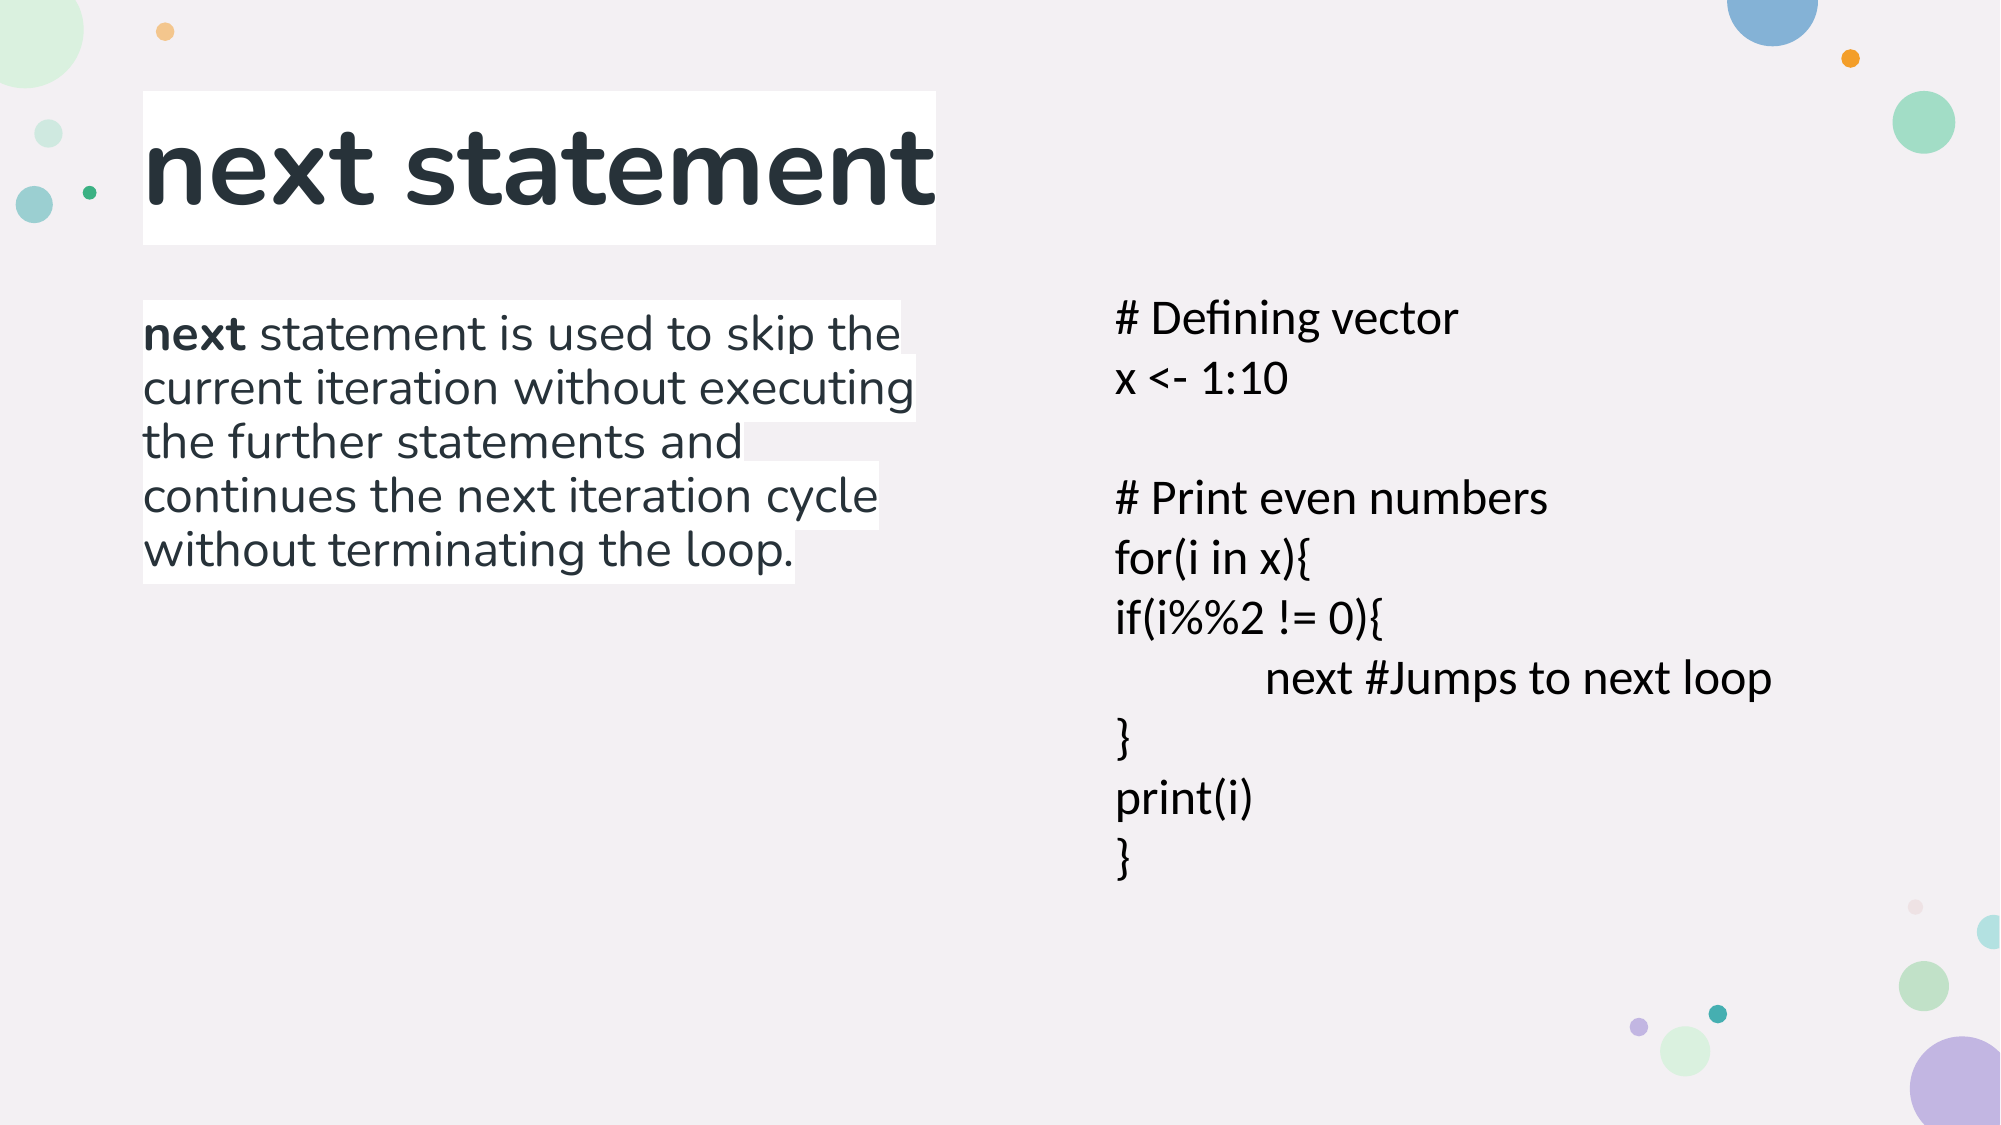

# next statement
# Defining vector
x <- 1:10

# Print even numbers
for(i in x){
if(i%%2 != 0){
	next #Jumps to next loop
}
print(i)
}
next statement is used to skip the current iteration without executing the further statements and continues the next iteration cycle without terminating the loop.